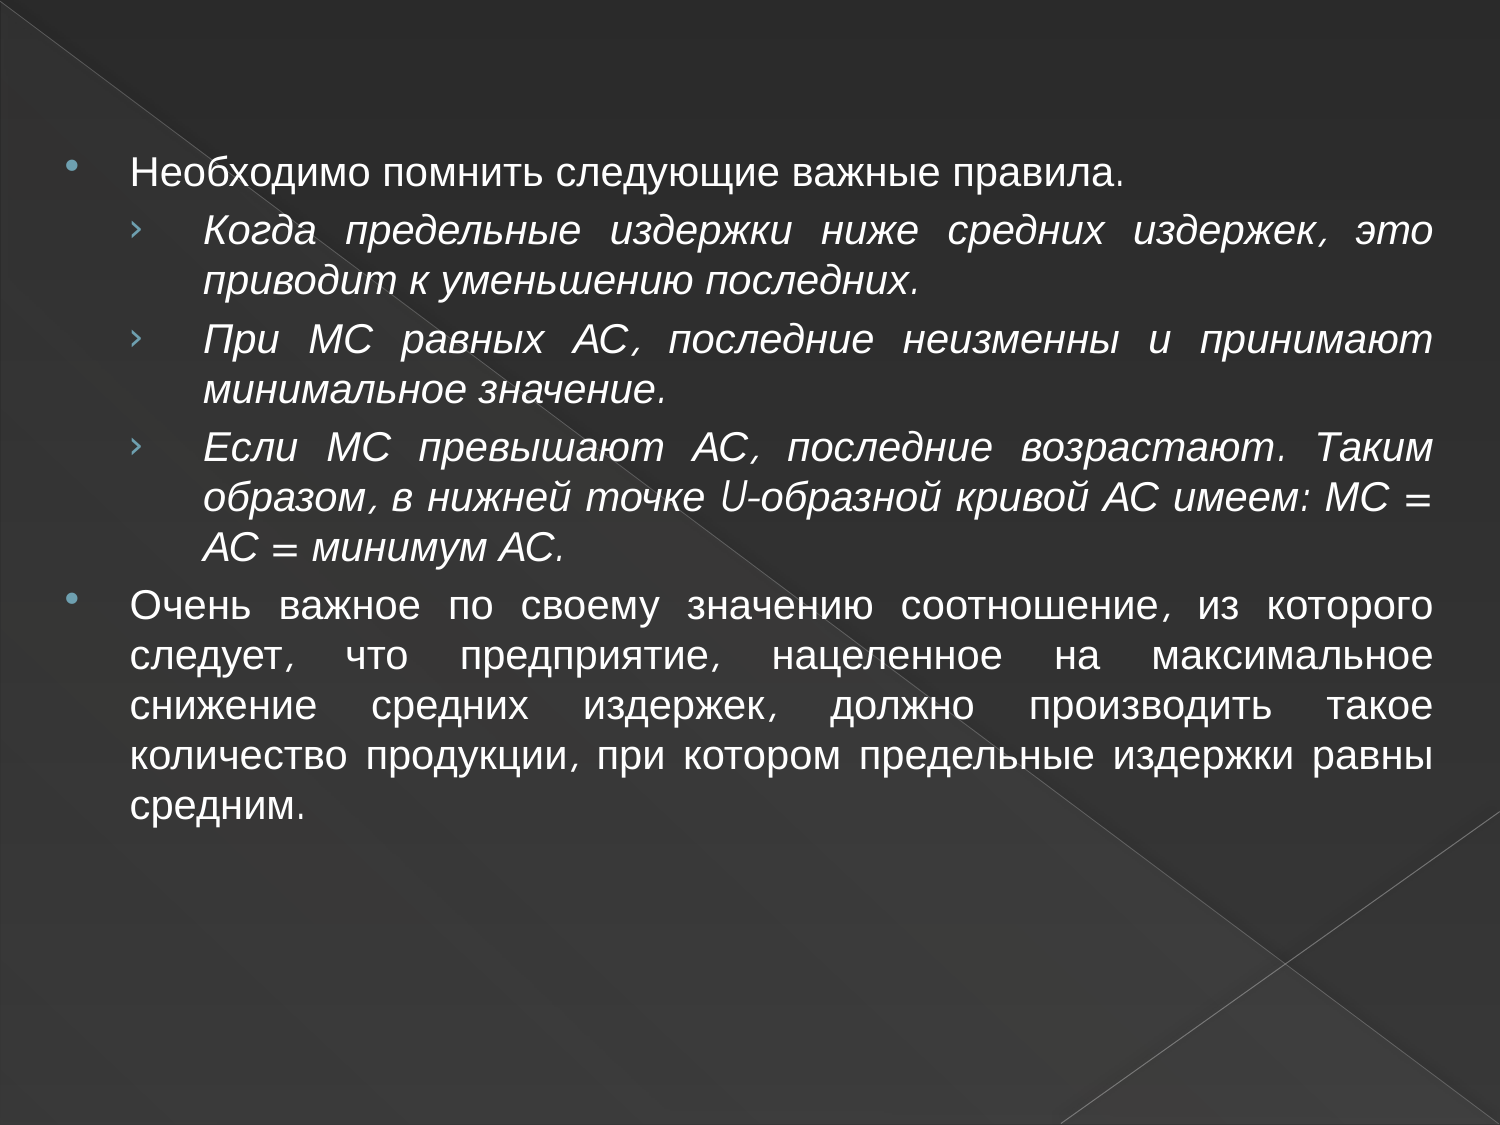

Необходимо помнить следующие важные правила.
Когда предельные издержки ниже средних издержек, это приводит к уменьшению последних.
При МС равных АС, последние неизменны и принимают минимальное значение.
Если МС превышают АС, последние возрастают. Таким образом, в нижней точке U-образной кривой АС имеем: МС = АС = минимум АС.
Очень важное по своему значению соотношение, из которого следует, что предпри­ятие, нацеленное на максимальное снижение средних издержек, должно производить та­кое количество продукции, при котором предельные издержки равны средним.